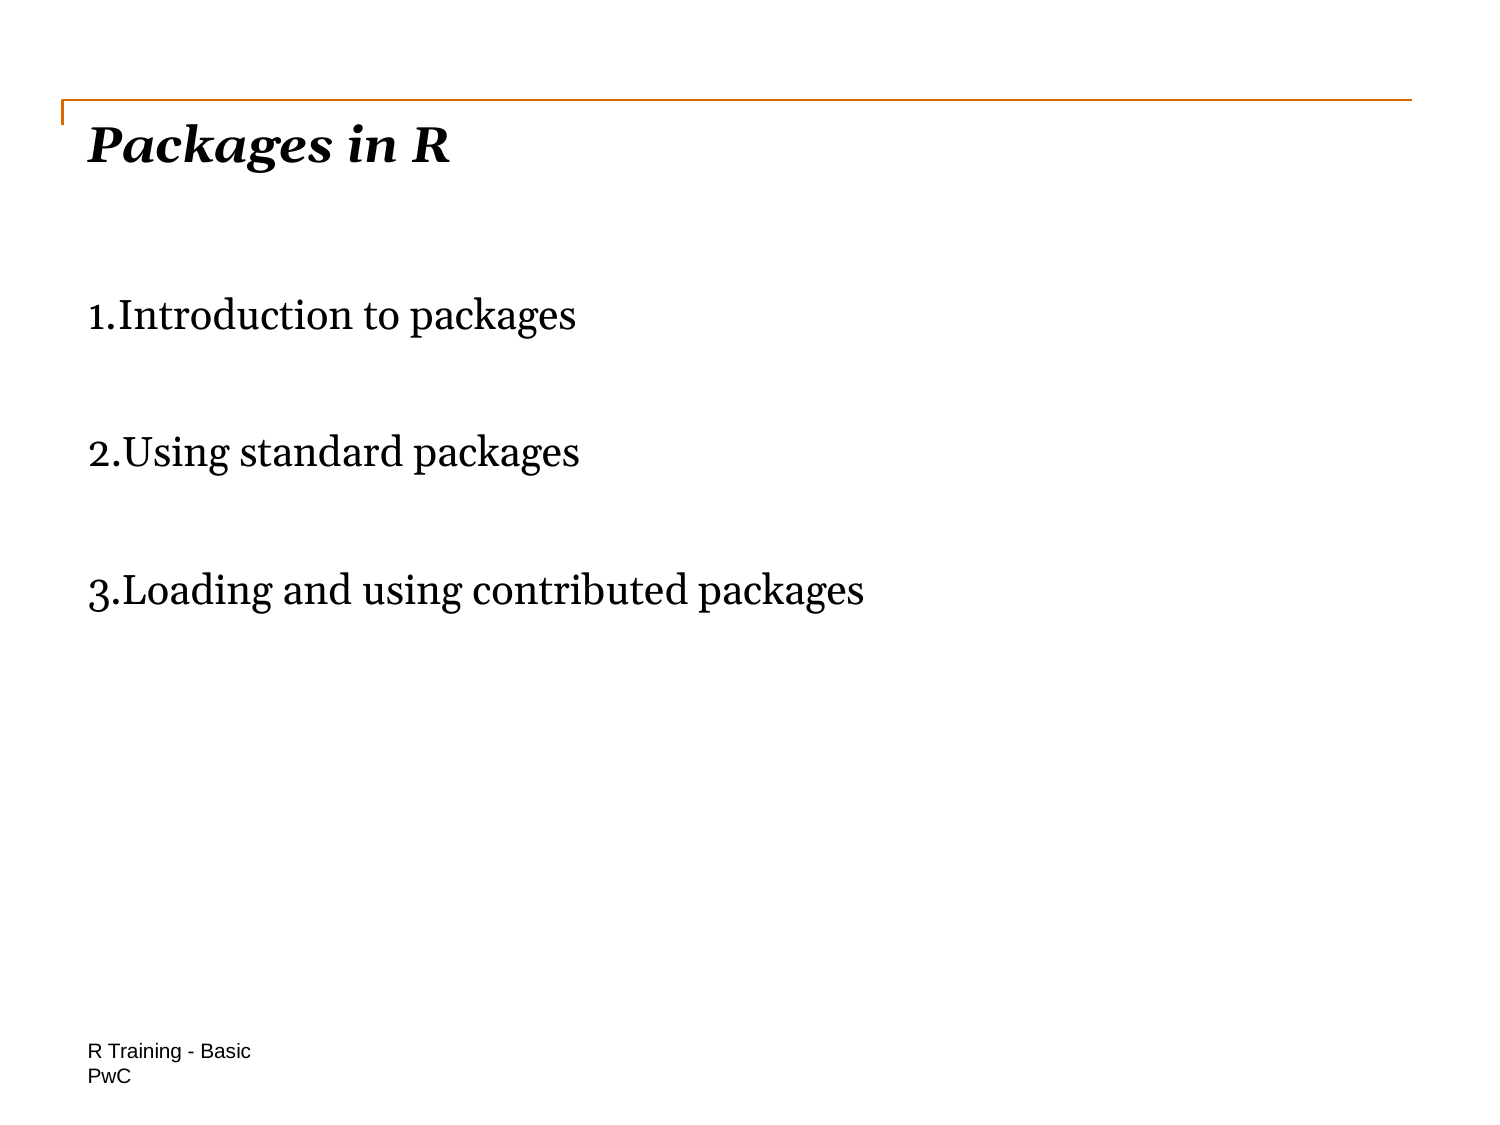

# Packages in R
Introduction to packages

Using standard packages

Loading and using contributed packages

R Training - Basic